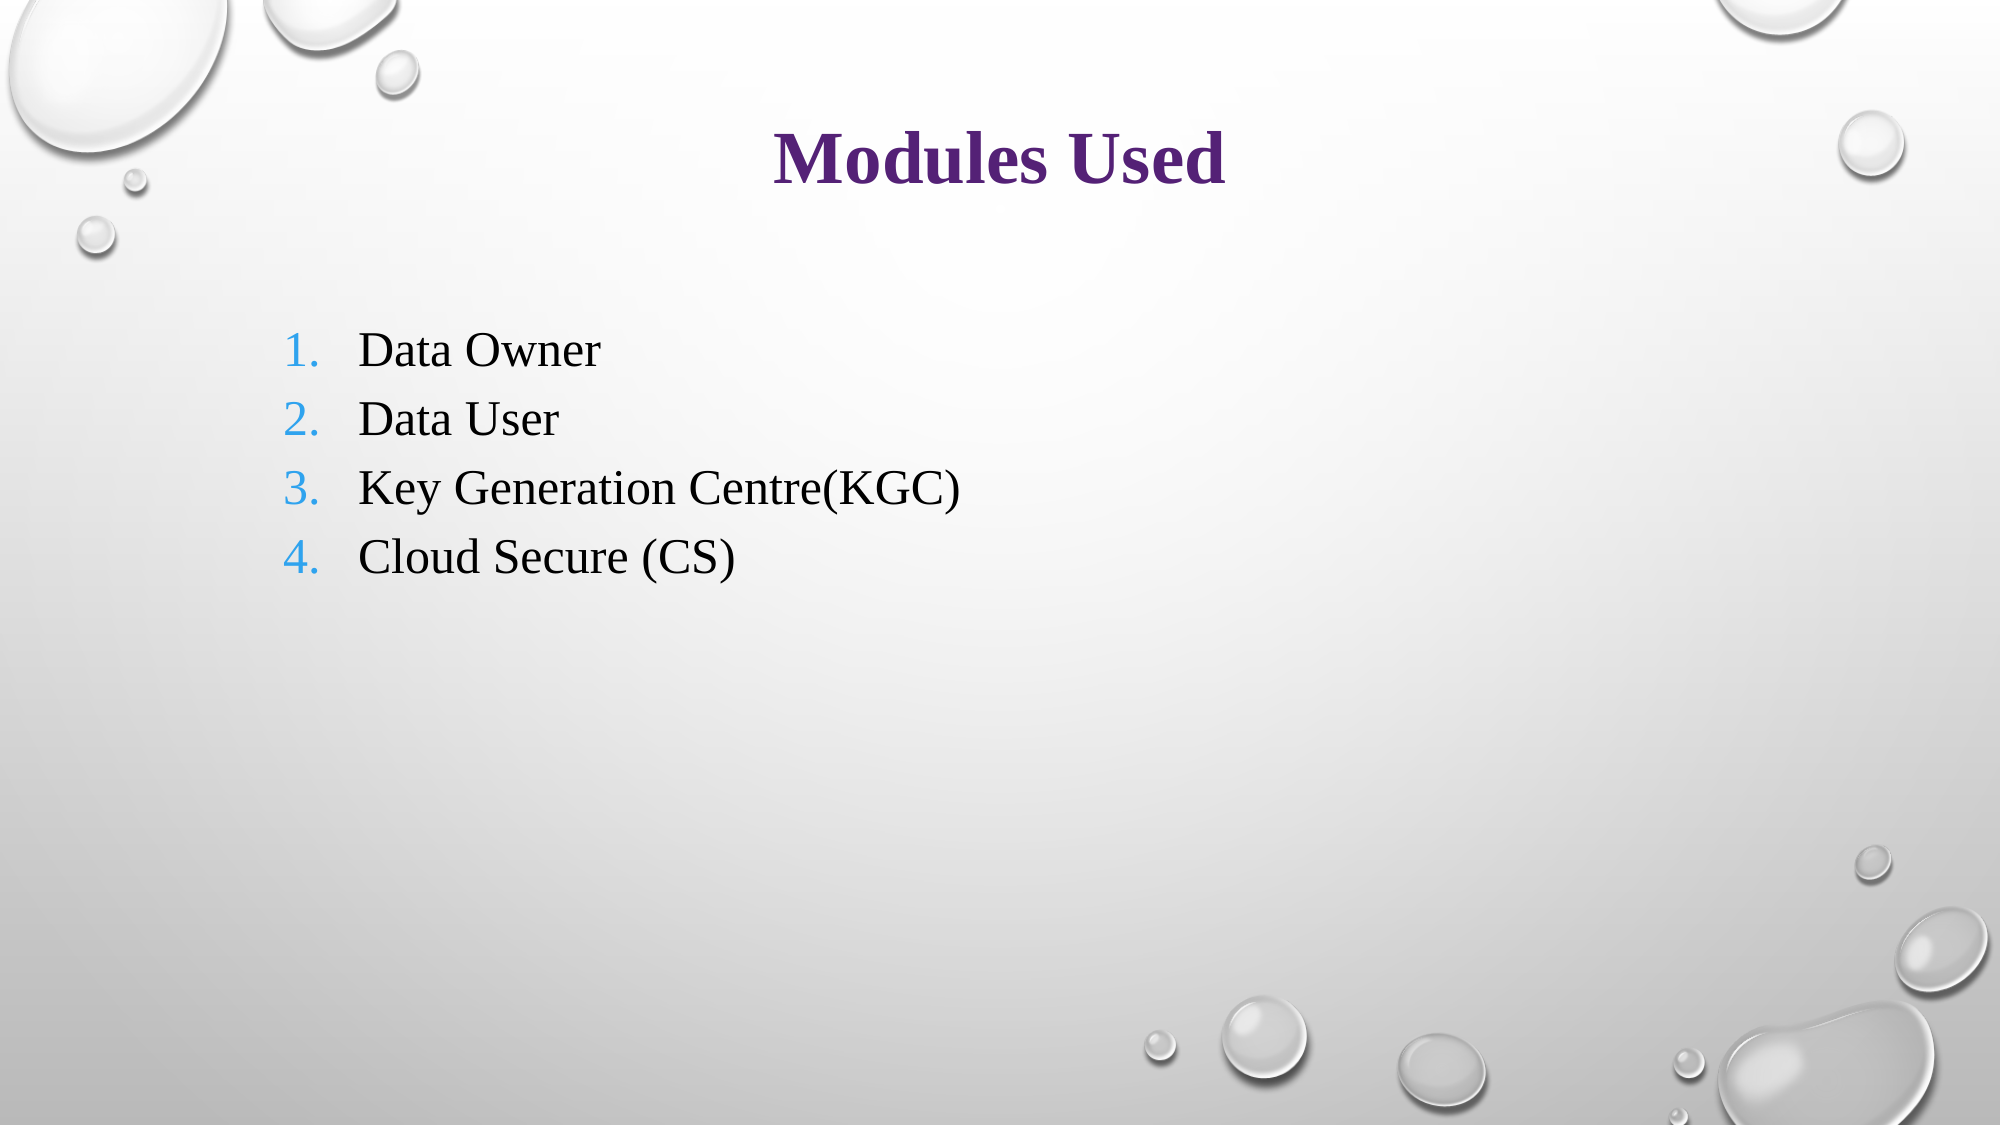

# Modules Used
Data Owner
Data User
Key Generation Centre(KGC)
Cloud Secure (CS)